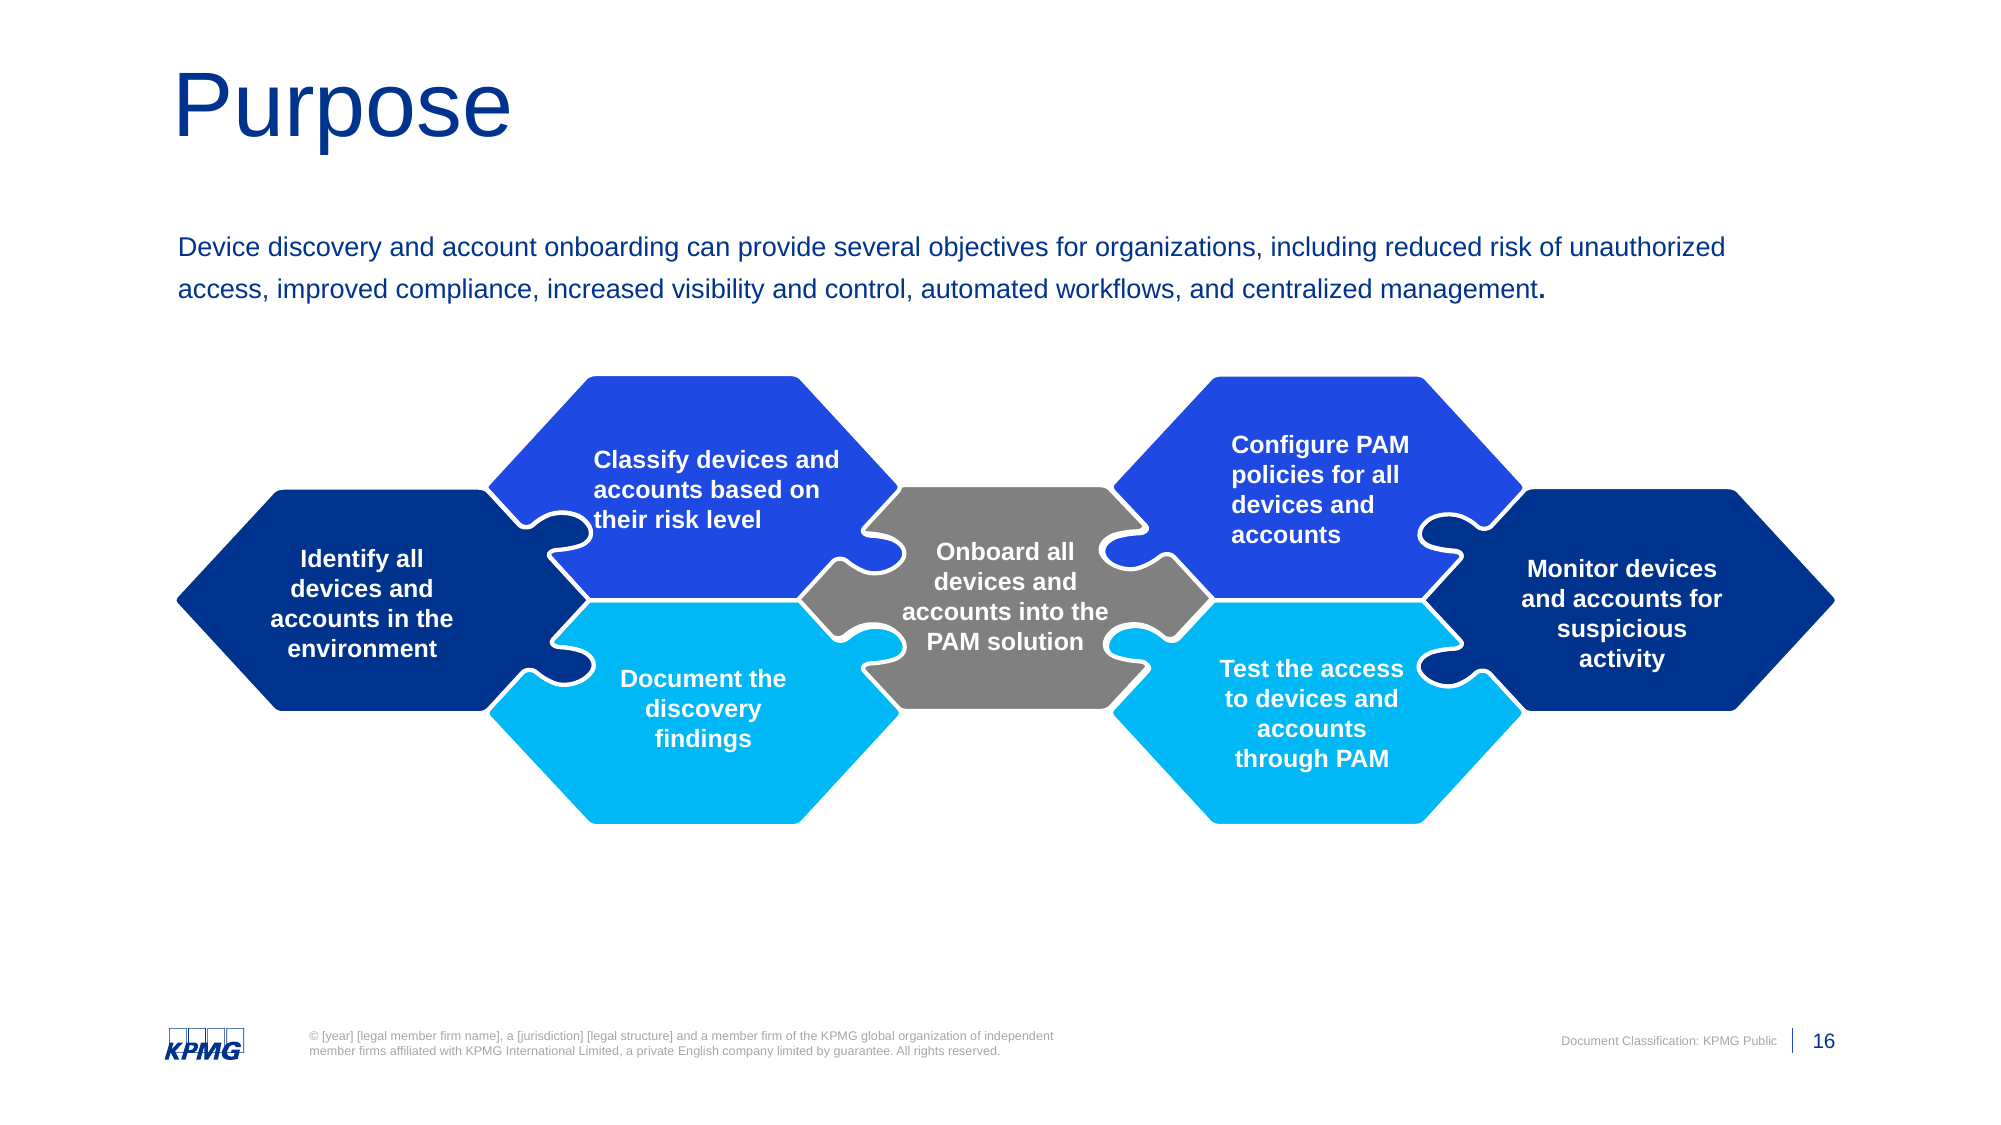

# Purpose
Device discovery and account onboarding can provide several objectives for organizations, including reduced risk of unauthorized access, improved compliance, increased visibility and control, automated workflows, and centralized management.

Configure PAM policies for all devices and accounts
Classify devices and accounts based on their risk level
Onboard all devices and accounts into the PAM solution

Identify all devices and accounts in the environment

Monitor devices and accounts for suspicious activity
[…]

Test the access to devices and accounts through PAM

Document the discovery findings
title
title